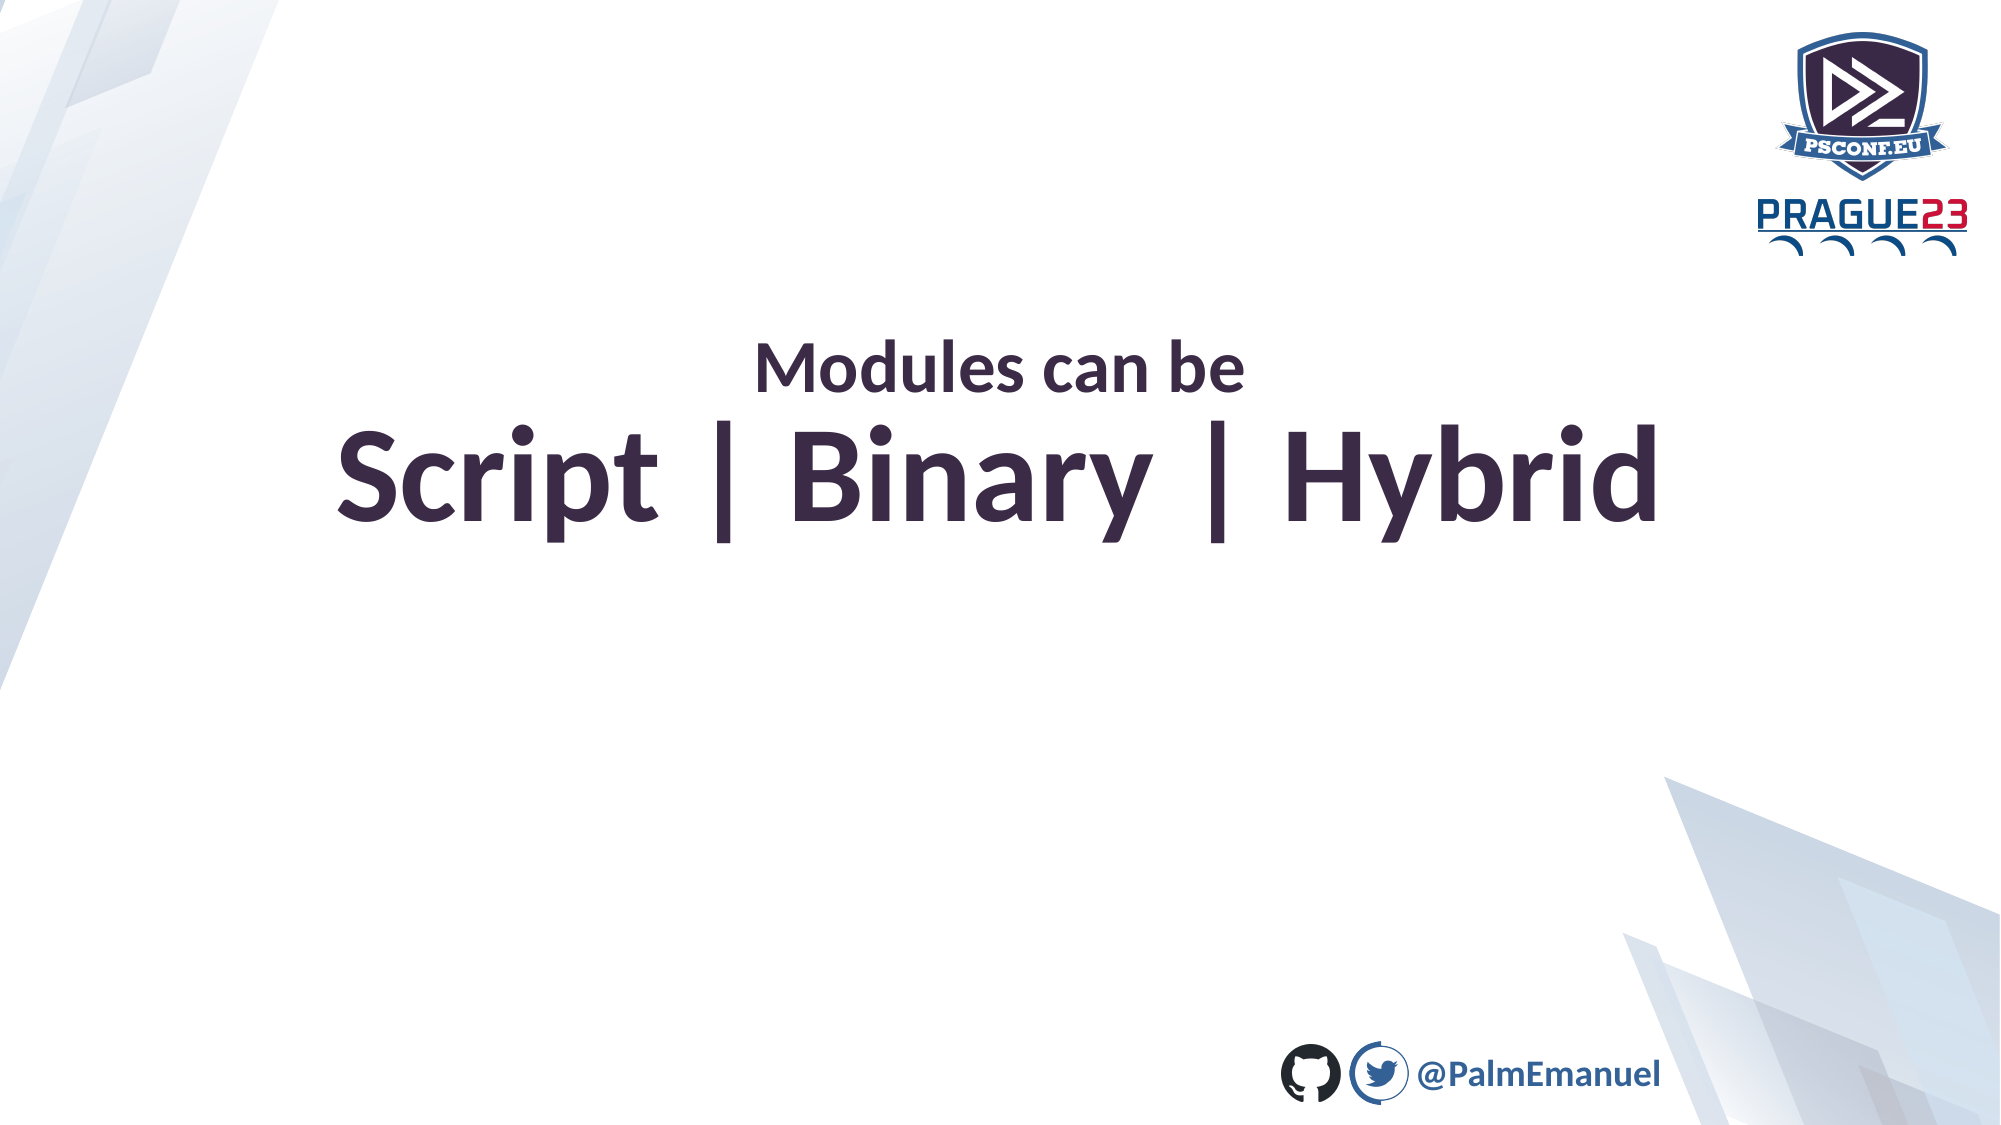

Modules can be
# Script | Binary | Hybrid